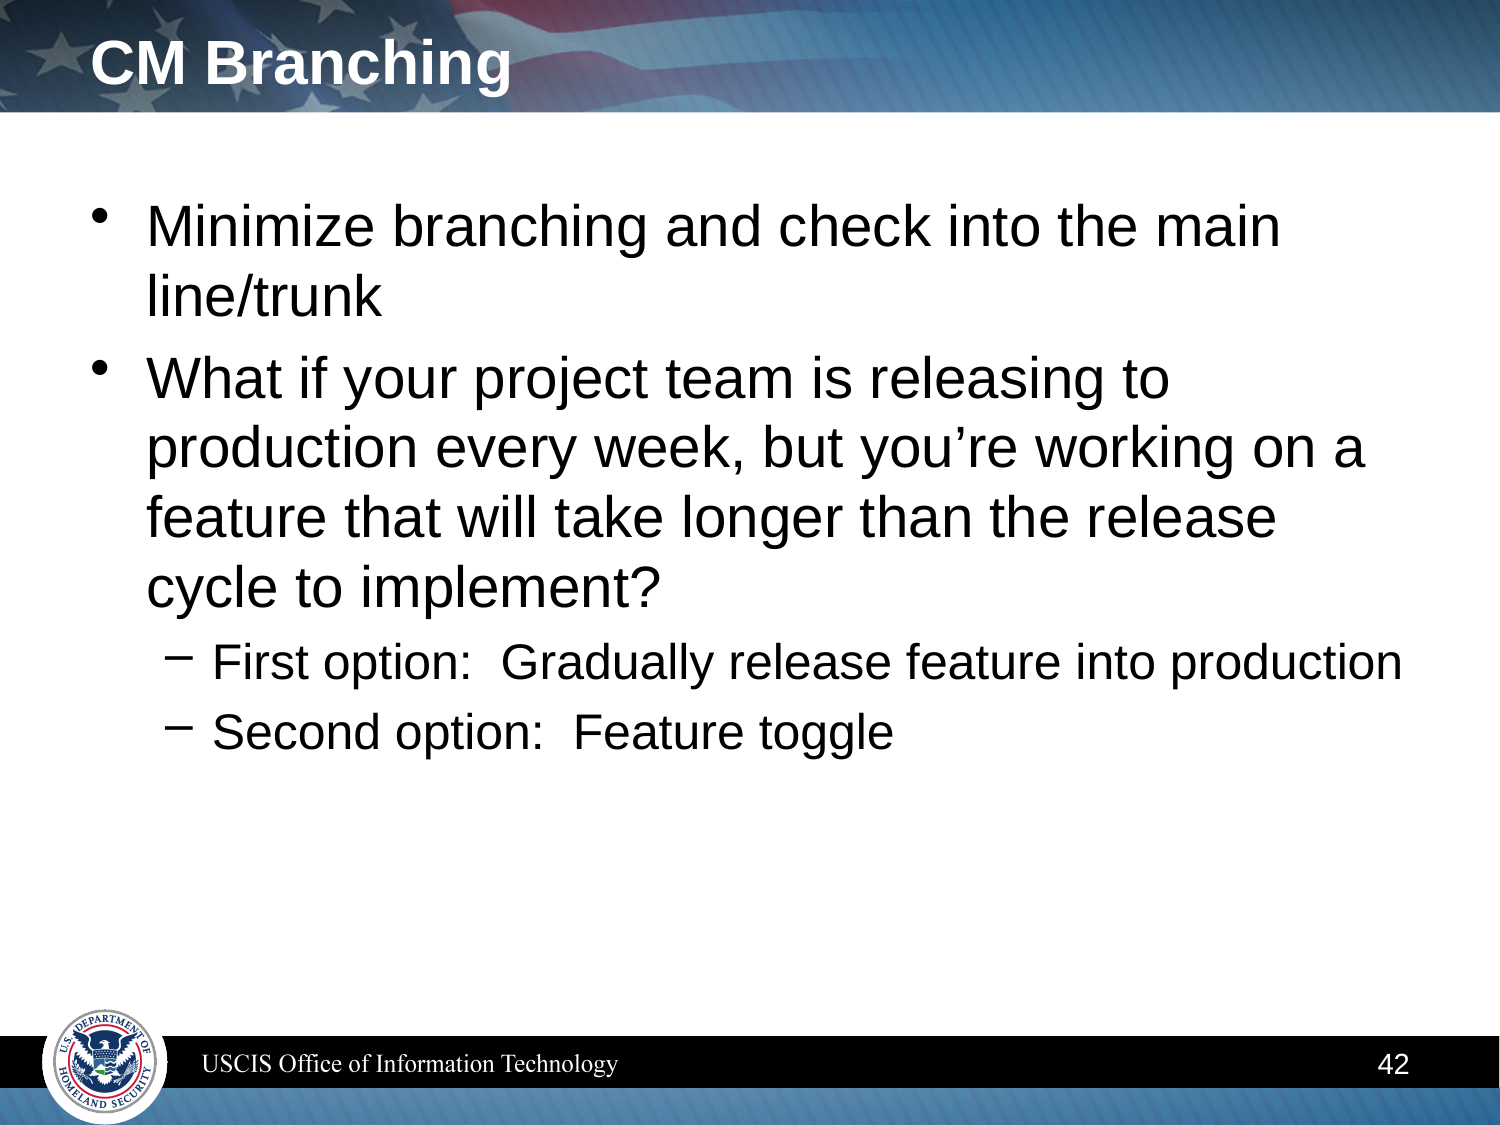

# CM Branching
Minimize branching and check into the main line/trunk
What if your project team is releasing to production every week, but you’re working on a feature that will take longer than the release cycle to implement?
First option:  Gradually release feature into production
Second option:  Feature toggle

42